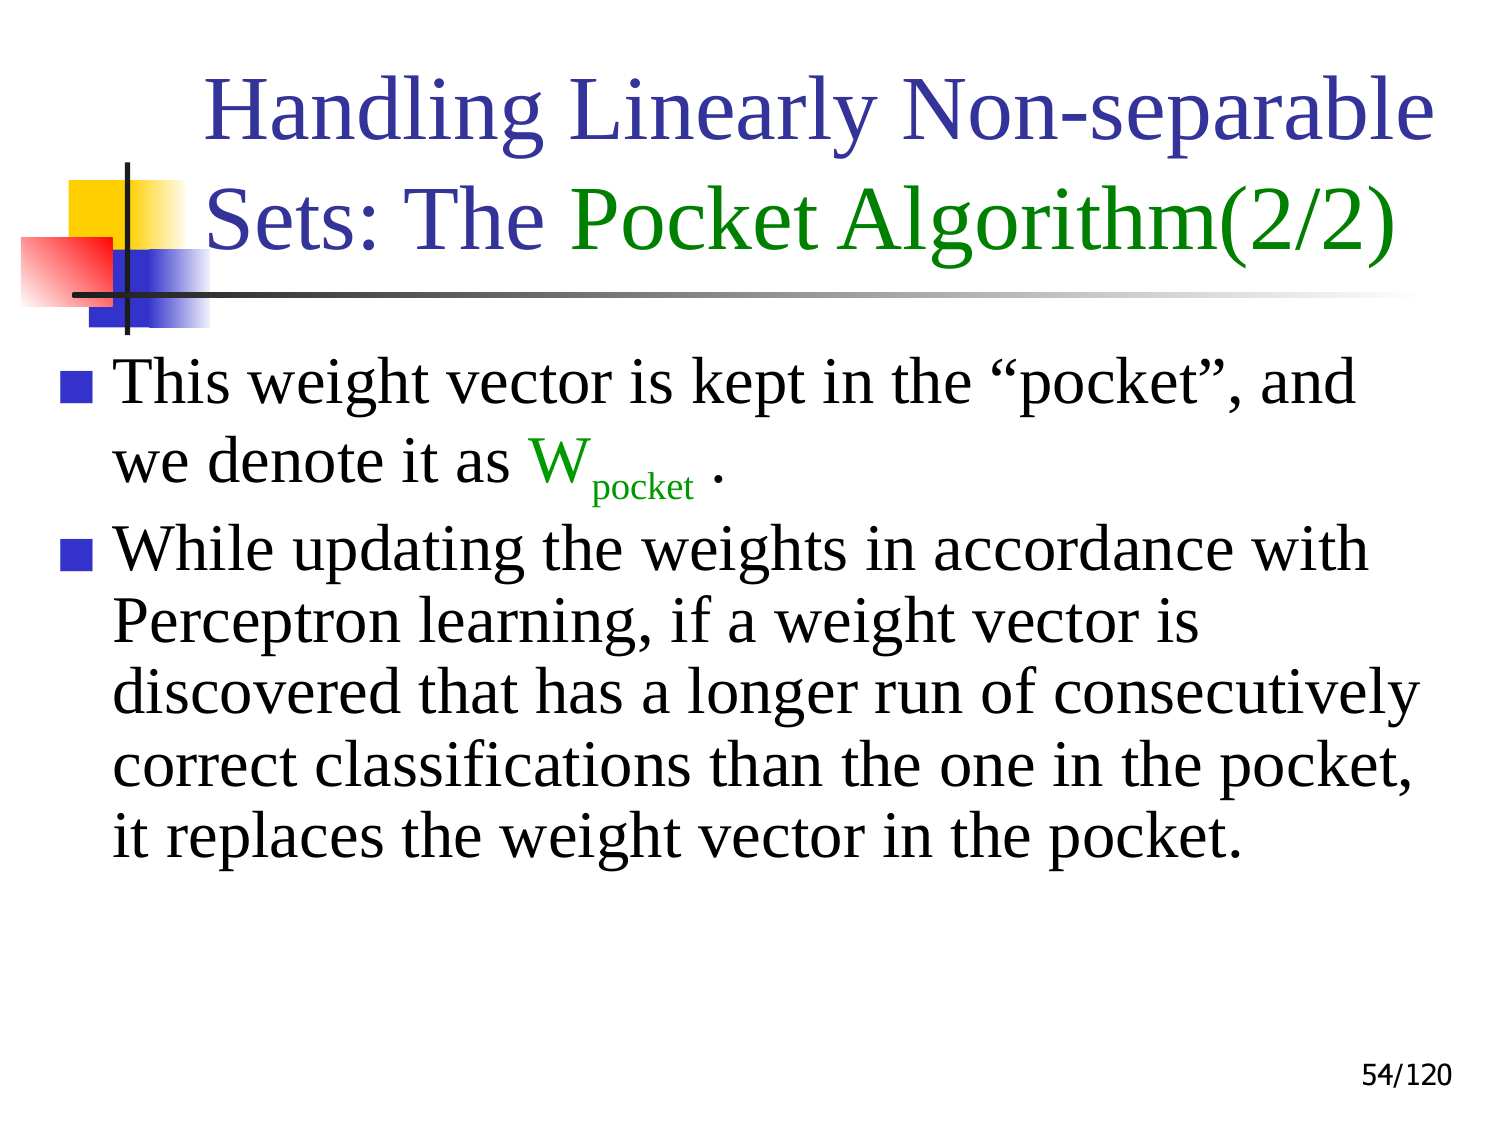

# Handling Linearly Non-separable Sets: The Pocket Algorithm(2/2)
This weight vector is kept in the “pocket”, and we denote it as Wpocket .
While updating the weights in accordance with Perceptron learning, if a weight vector is discovered that has a longer run of consecutively correct classifications than the one in the pocket, it replaces the weight vector in the pocket.
54/120